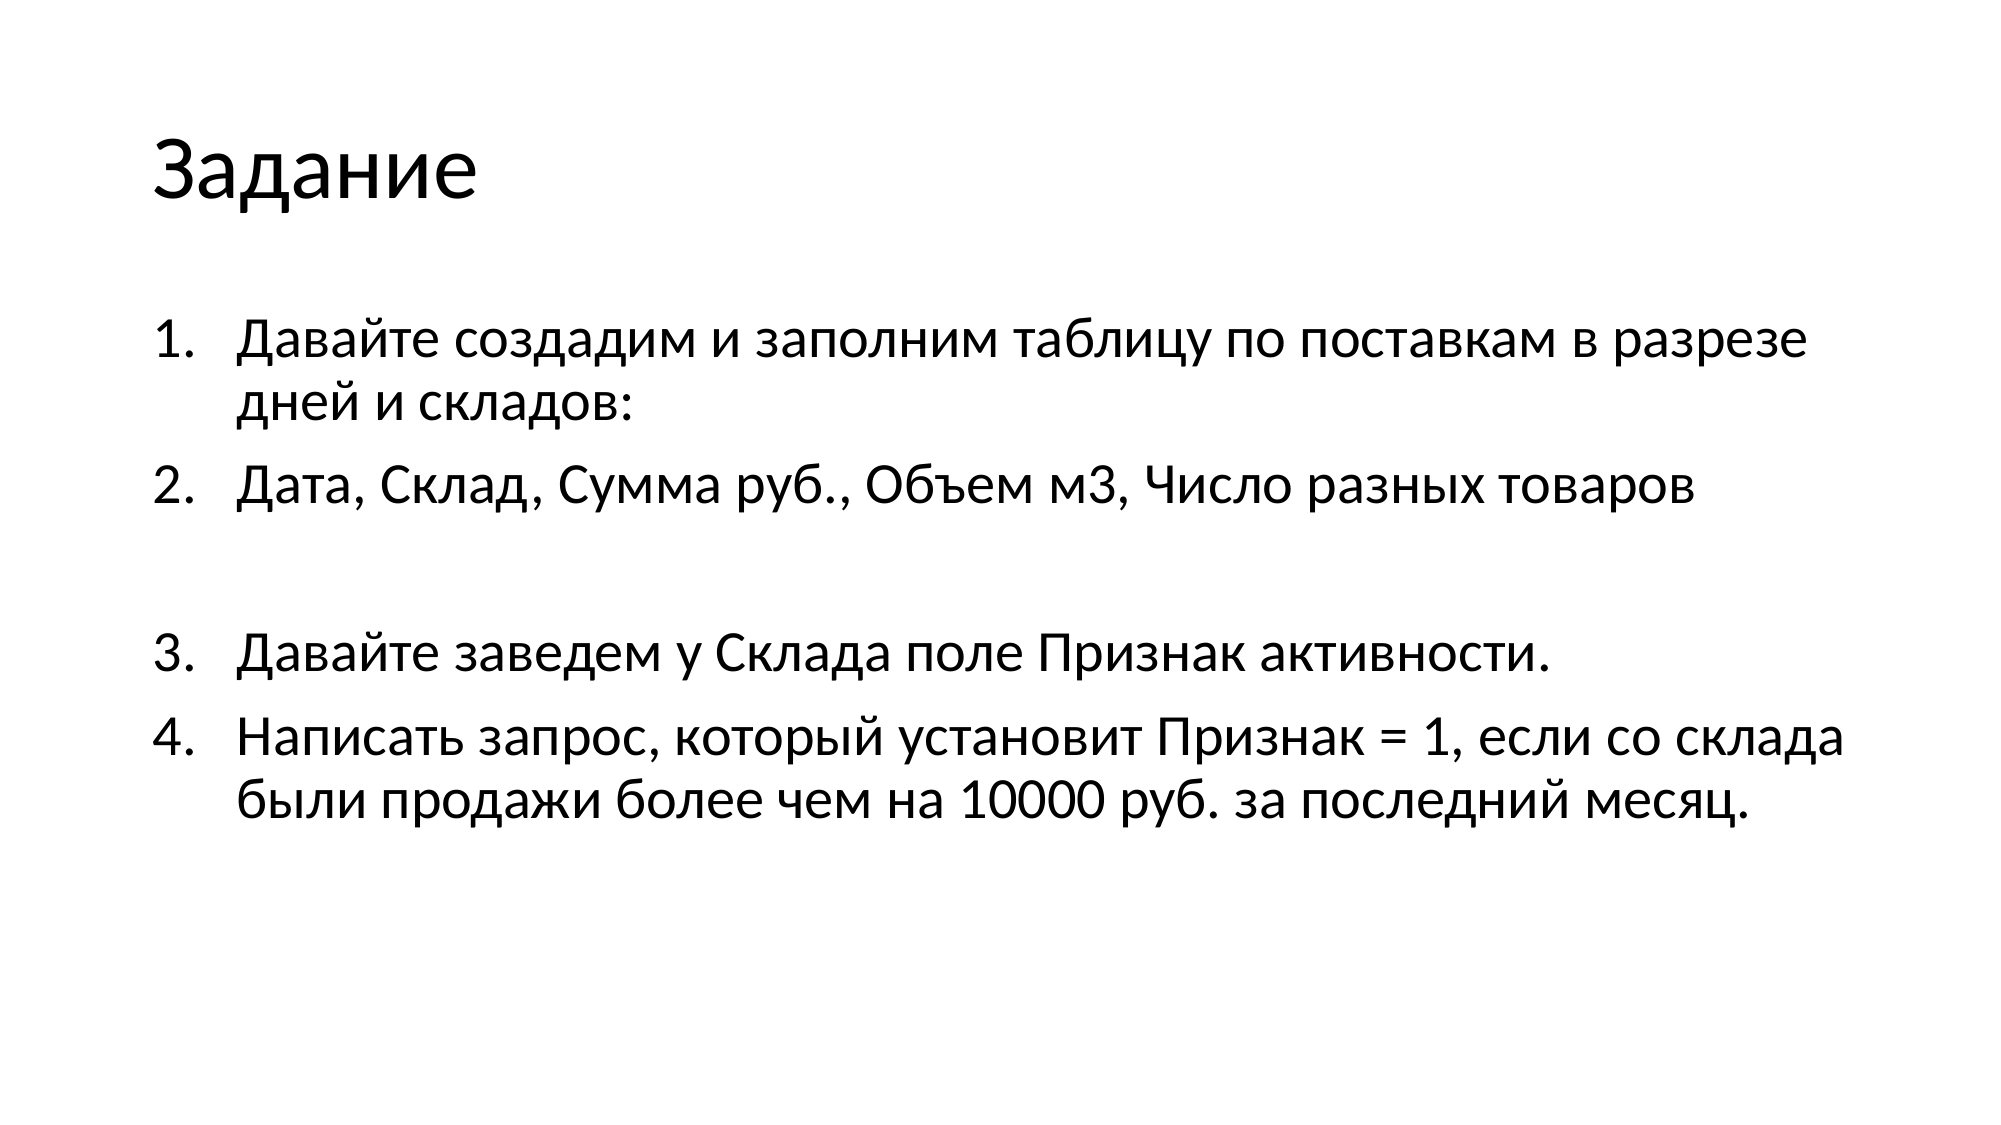

# Задание
Давайте создадим и заполним таблицу по поставкам в разрезе дней и складов:
Дата, Склад, Сумма руб., Объем м3, Число разных товаров

Давайте заведем у Склада поле Признак активности.
Написать запрос, который установит Признак = 1, если со склада были продажи более чем на 10000 руб. за последний месяц.